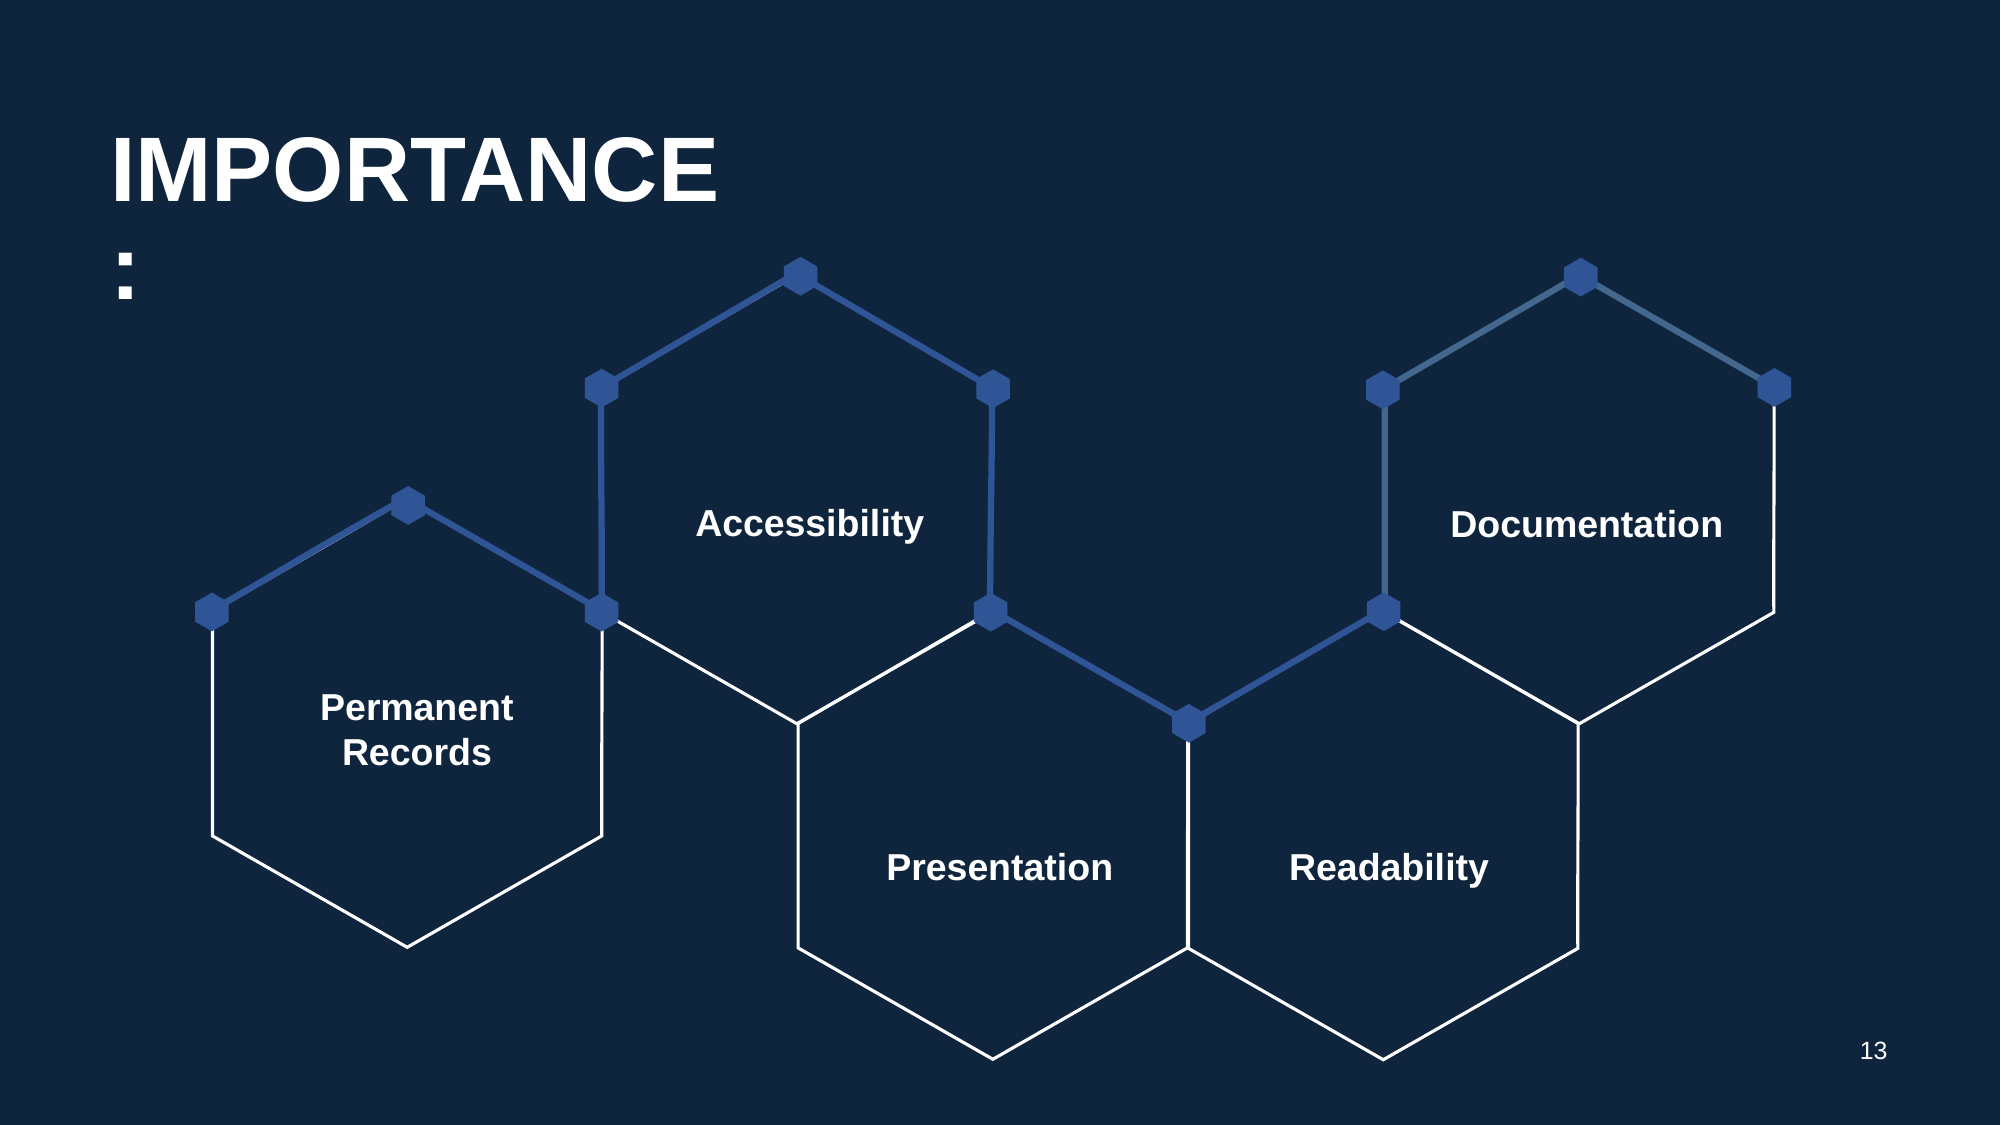

# IMPORTANCE:
Accessibility
Documentation
Permanent Records
Presentation
Readability
13